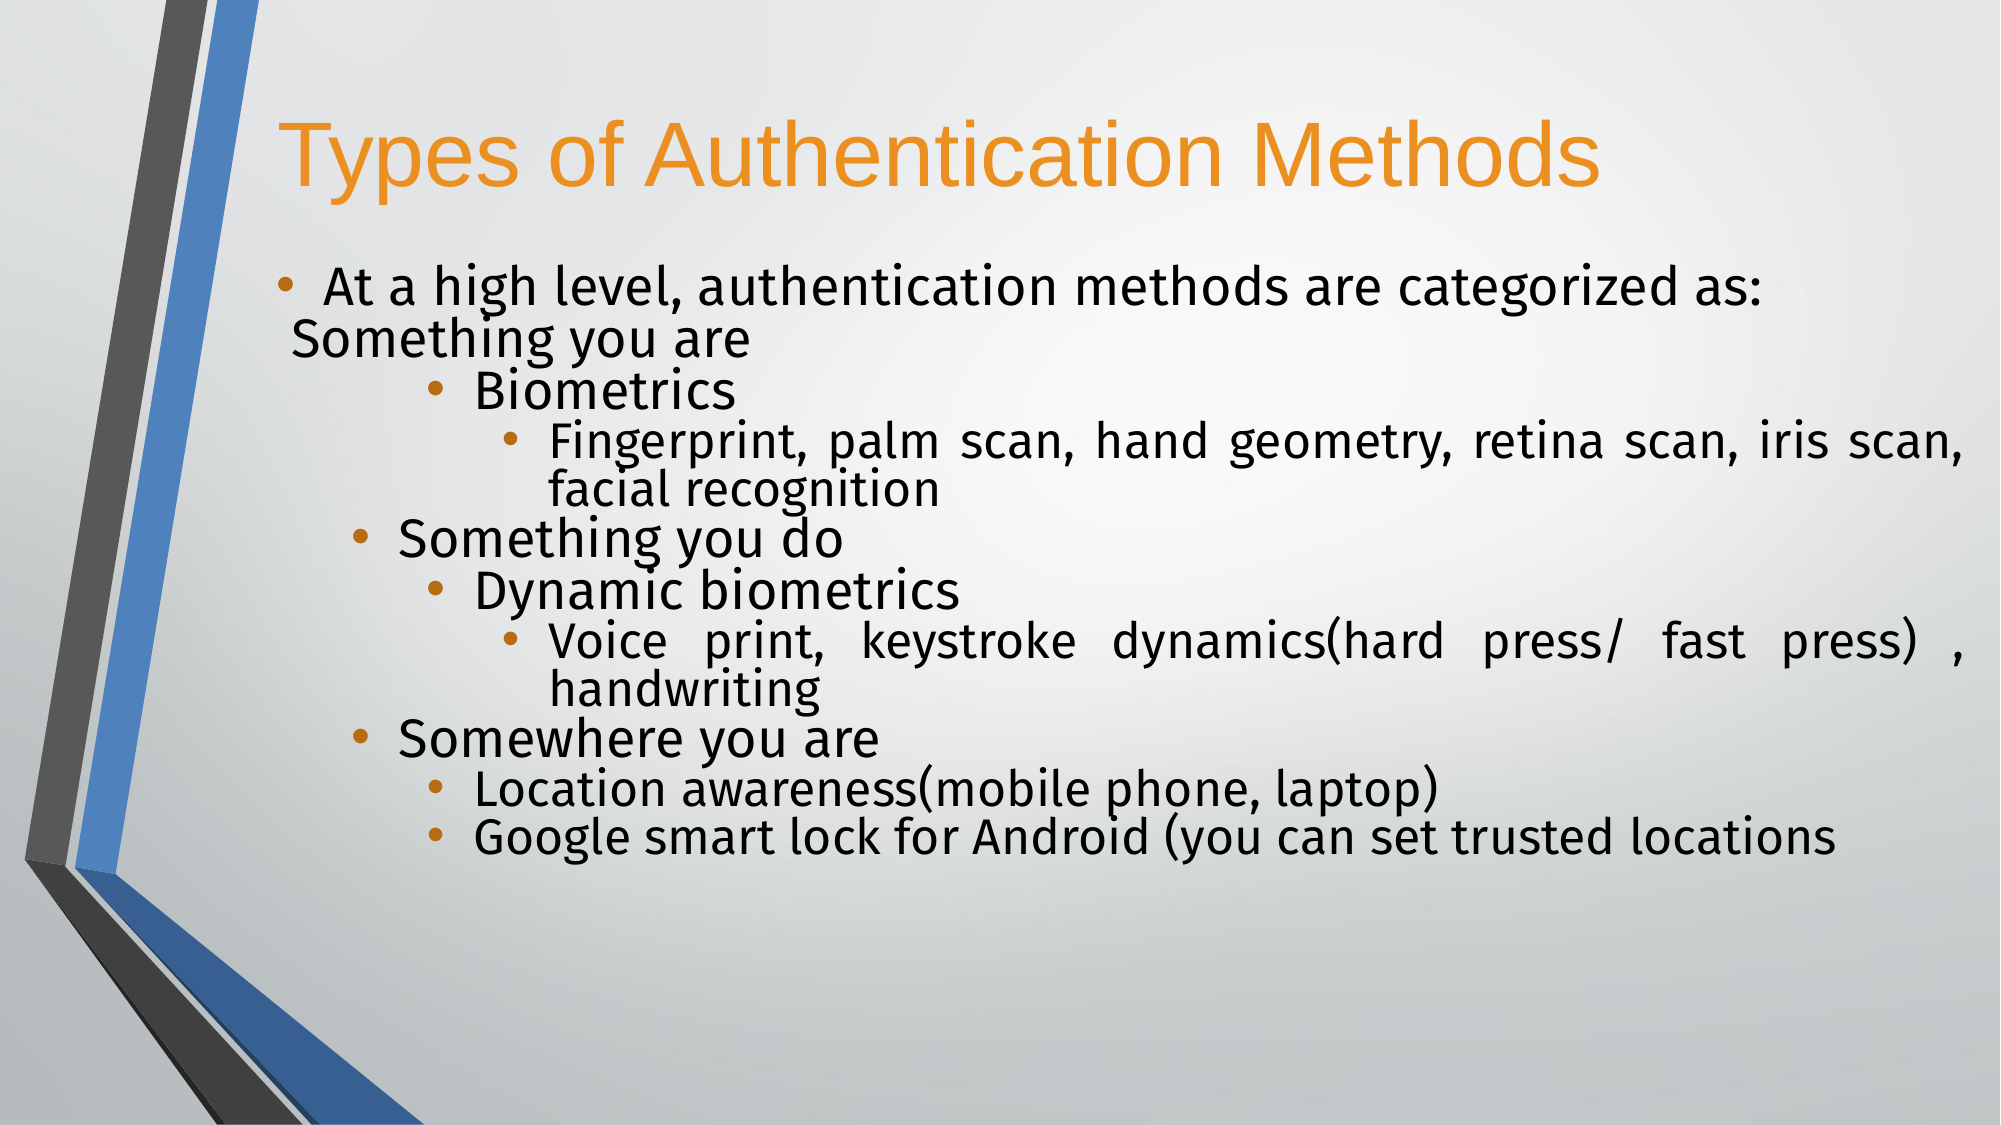

# Types of Authentication Methods
At a high level, authentication methods are categorized as:
 Something you are
Biometrics
Fingerprint, palm scan, hand geometry, retina scan, iris scan, facial recognition
Something you do
Dynamic biometrics
Voice print, keystroke dynamics(hard press/ fast press) , handwriting
Somewhere you are
Location awareness(mobile phone, laptop)
Google smart lock for Android (you can set trusted locations